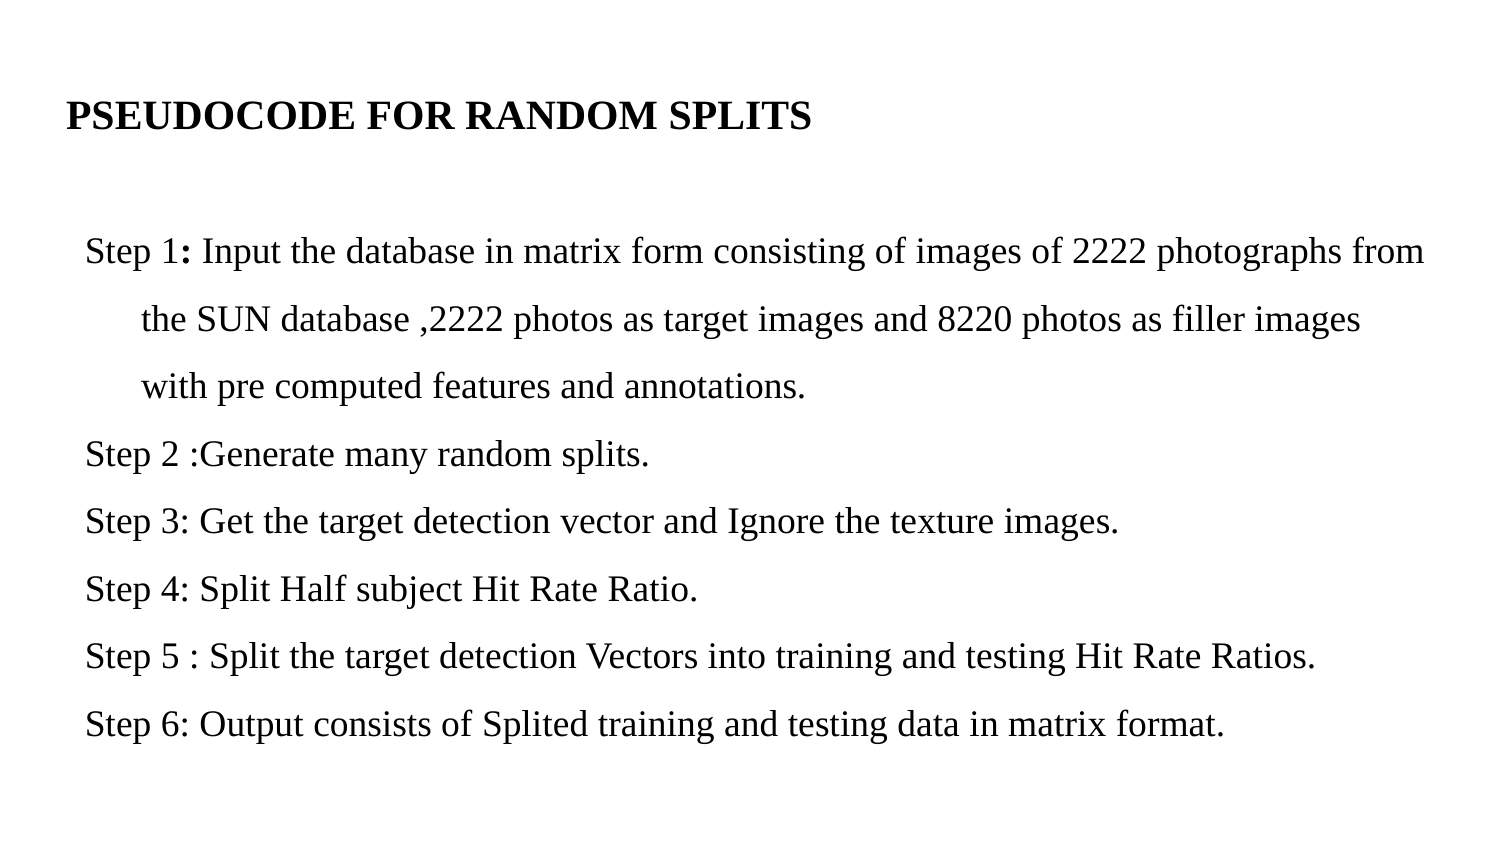

# PSEUDOCODE FOR RANDOM SPLITS
Step 1: Input the database in matrix form consisting of images of 2222 photographs from the SUN database ,2222 photos as target images and 8220 photos as filler images with pre computed features and annotations.
Step 2 :Generate many random splits.
Step 3: Get the target detection vector and Ignore the texture images.
Step 4: Split Half subject Hit Rate Ratio.
Step 5 : Split the target detection Vectors into training and testing Hit Rate Ratios.
Step 6: Output consists of Splited training and testing data in matrix format.